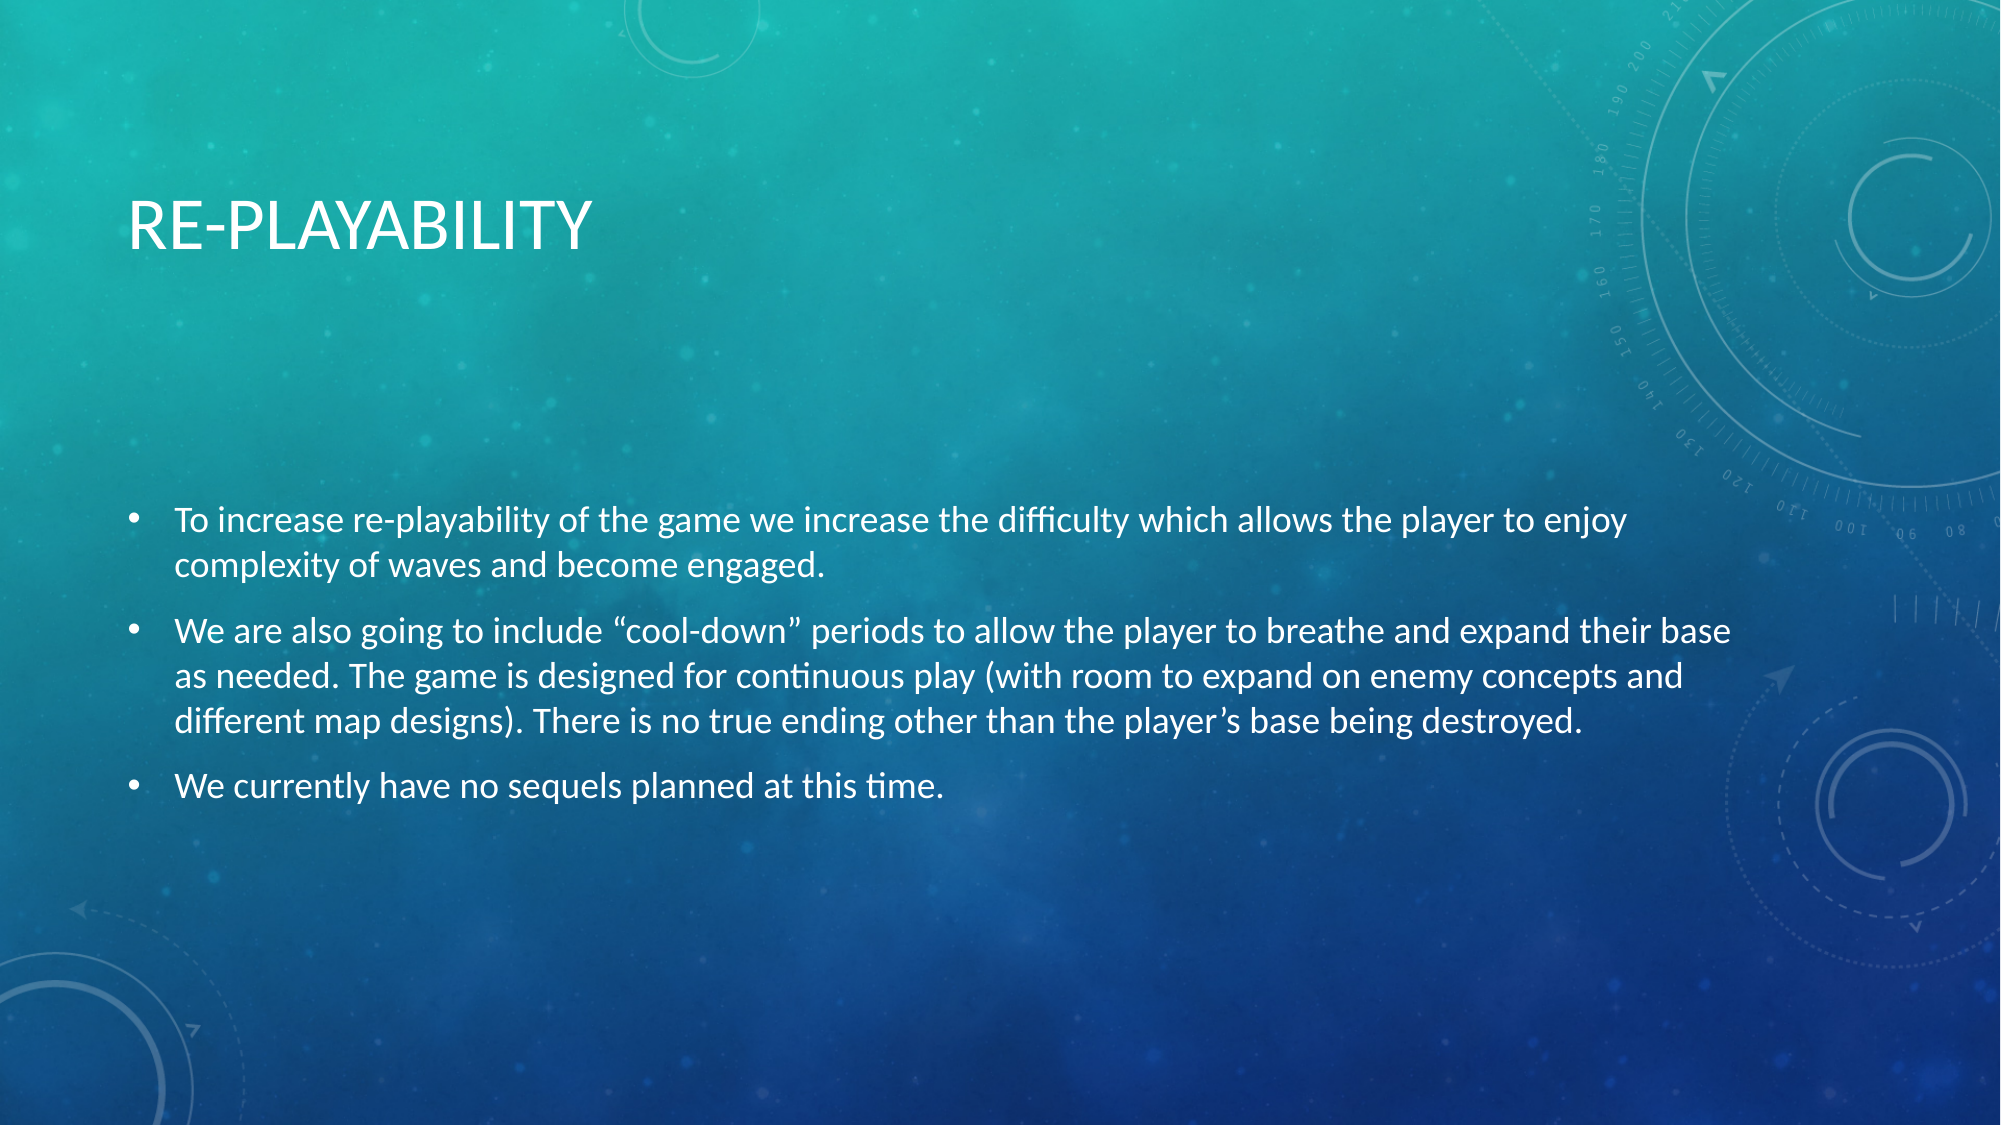

# Re-playability
To increase re-playability of the game we increase the difficulty which allows the player to enjoy complexity of waves and become engaged.
We are also going to include “cool-down” periods to allow the player to breathe and expand their base as needed. The game is designed for continuous play (with room to expand on enemy concepts and different map designs). There is no true ending other than the player’s base being destroyed.
We currently have no sequels planned at this time.